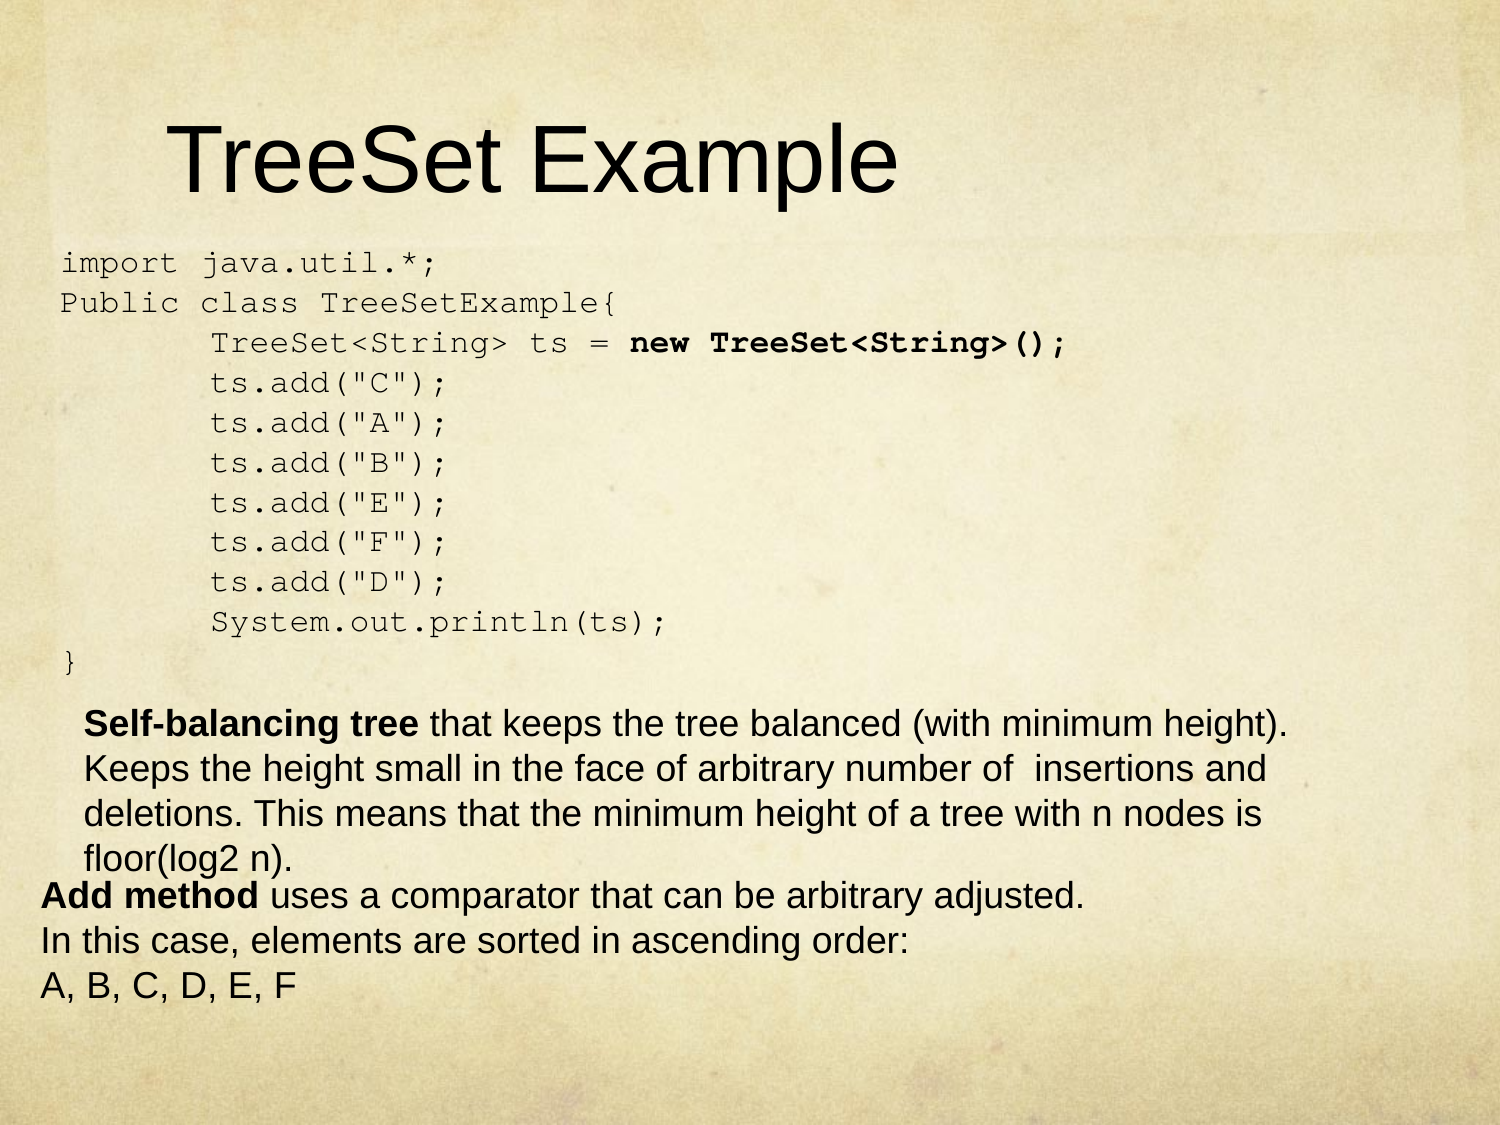

# TreeSet Example
import java.util.*;
Public class TreeSetExample{
	TreeSet<String> ts = new TreeSet<String>();
	ts.add("C");
	ts.add("A");
	ts.add("B");
	ts.add("E");
	ts.add("F");
	ts.add("D");
	System.out.println(ts);
}
Self-balancing tree that keeps the tree balanced (with minimum height). Keeps the height small in the face of arbitrary number of  insertions and deletions. This means that the minimum height of a tree with n nodes is floor(log2 n).
Add method uses a comparator that can be arbitrary adjusted.
In this case, elements are sorted in ascending order:
A, B, C, D, E, F